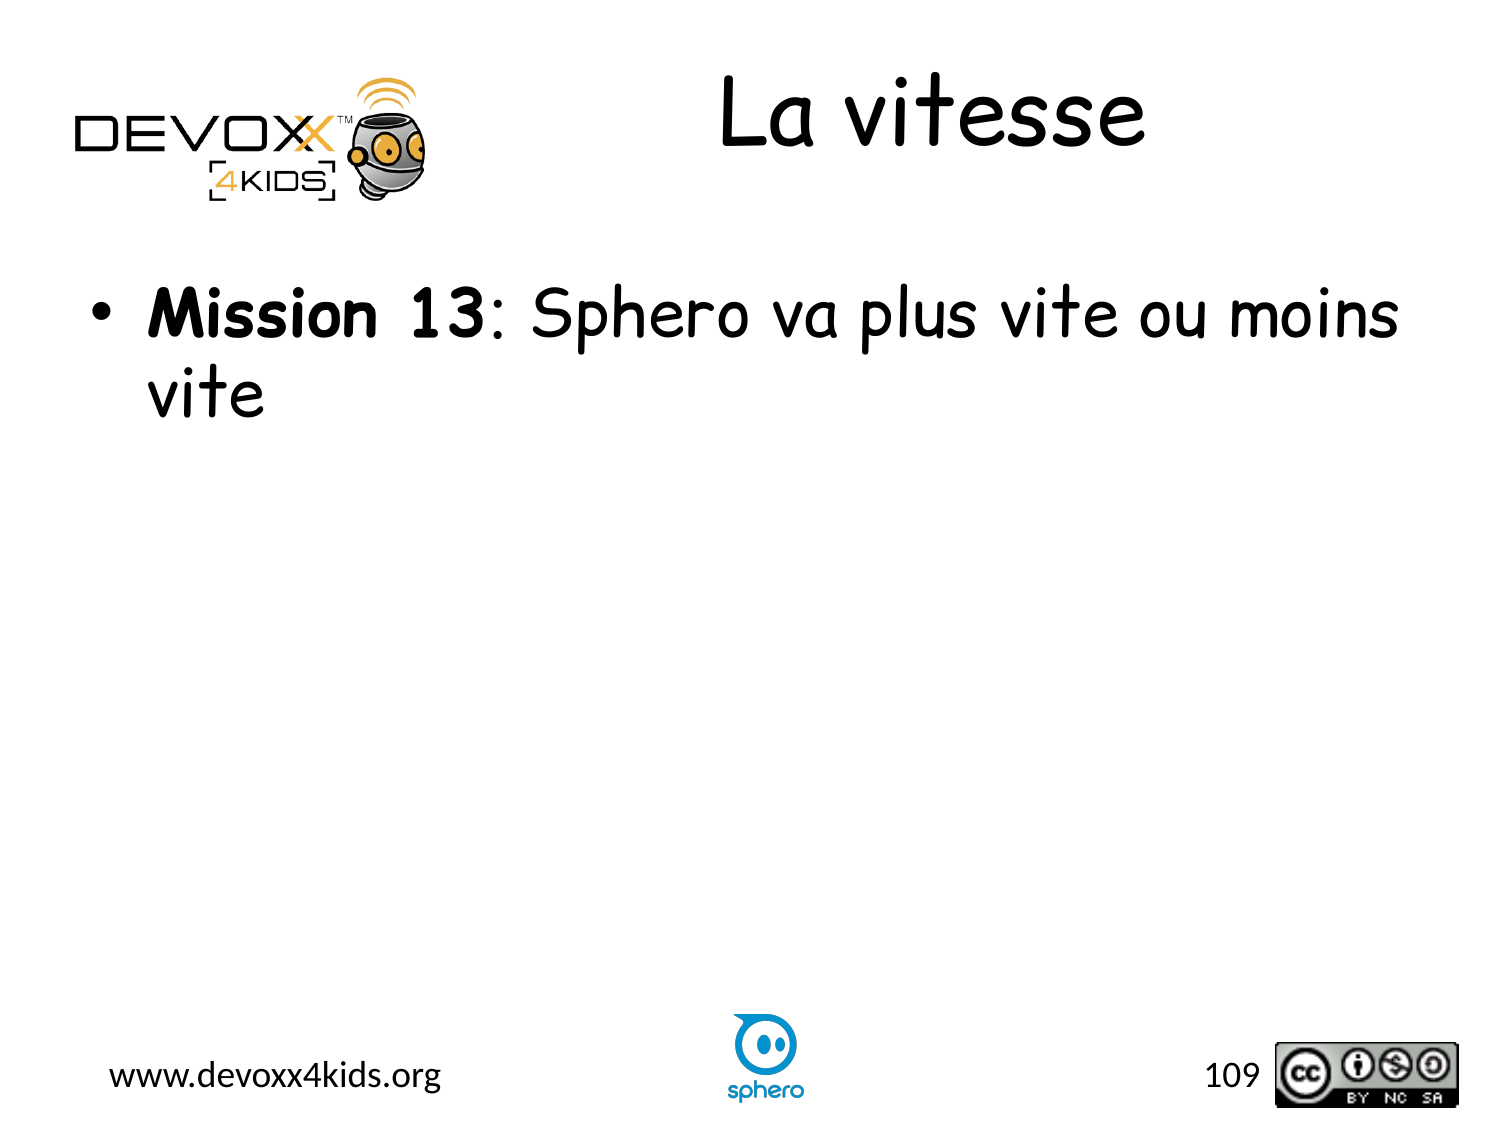

# La vitesse
Mission 13: Sphero va plus vite ou moins vite
109